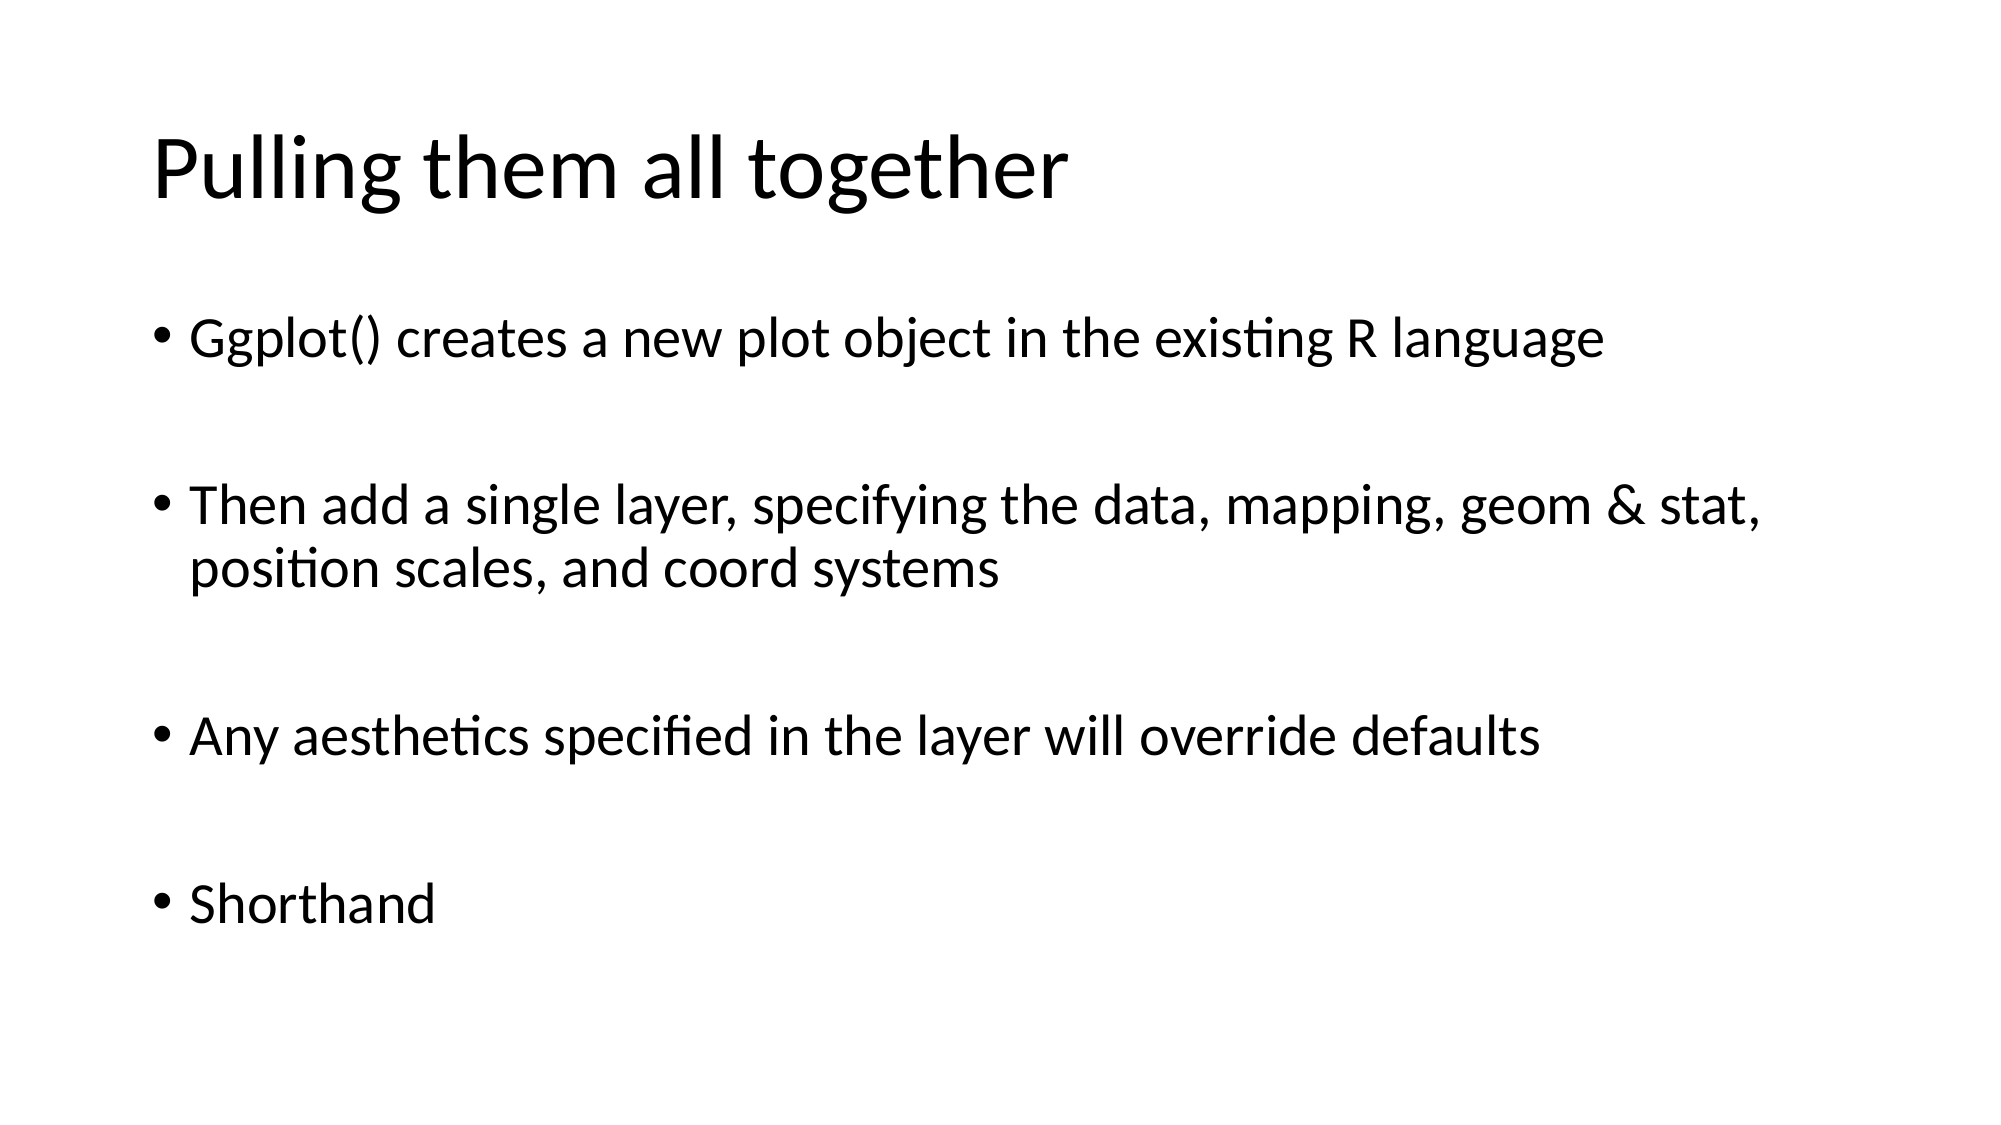

# Pulling them all together
Ggplot() creates a new plot object in the existing R language

Then add a single layer, specifying the data, mapping, geom & stat, position scales, and coord systems

Any aesthetics specified in the layer will override defaults

Shorthand